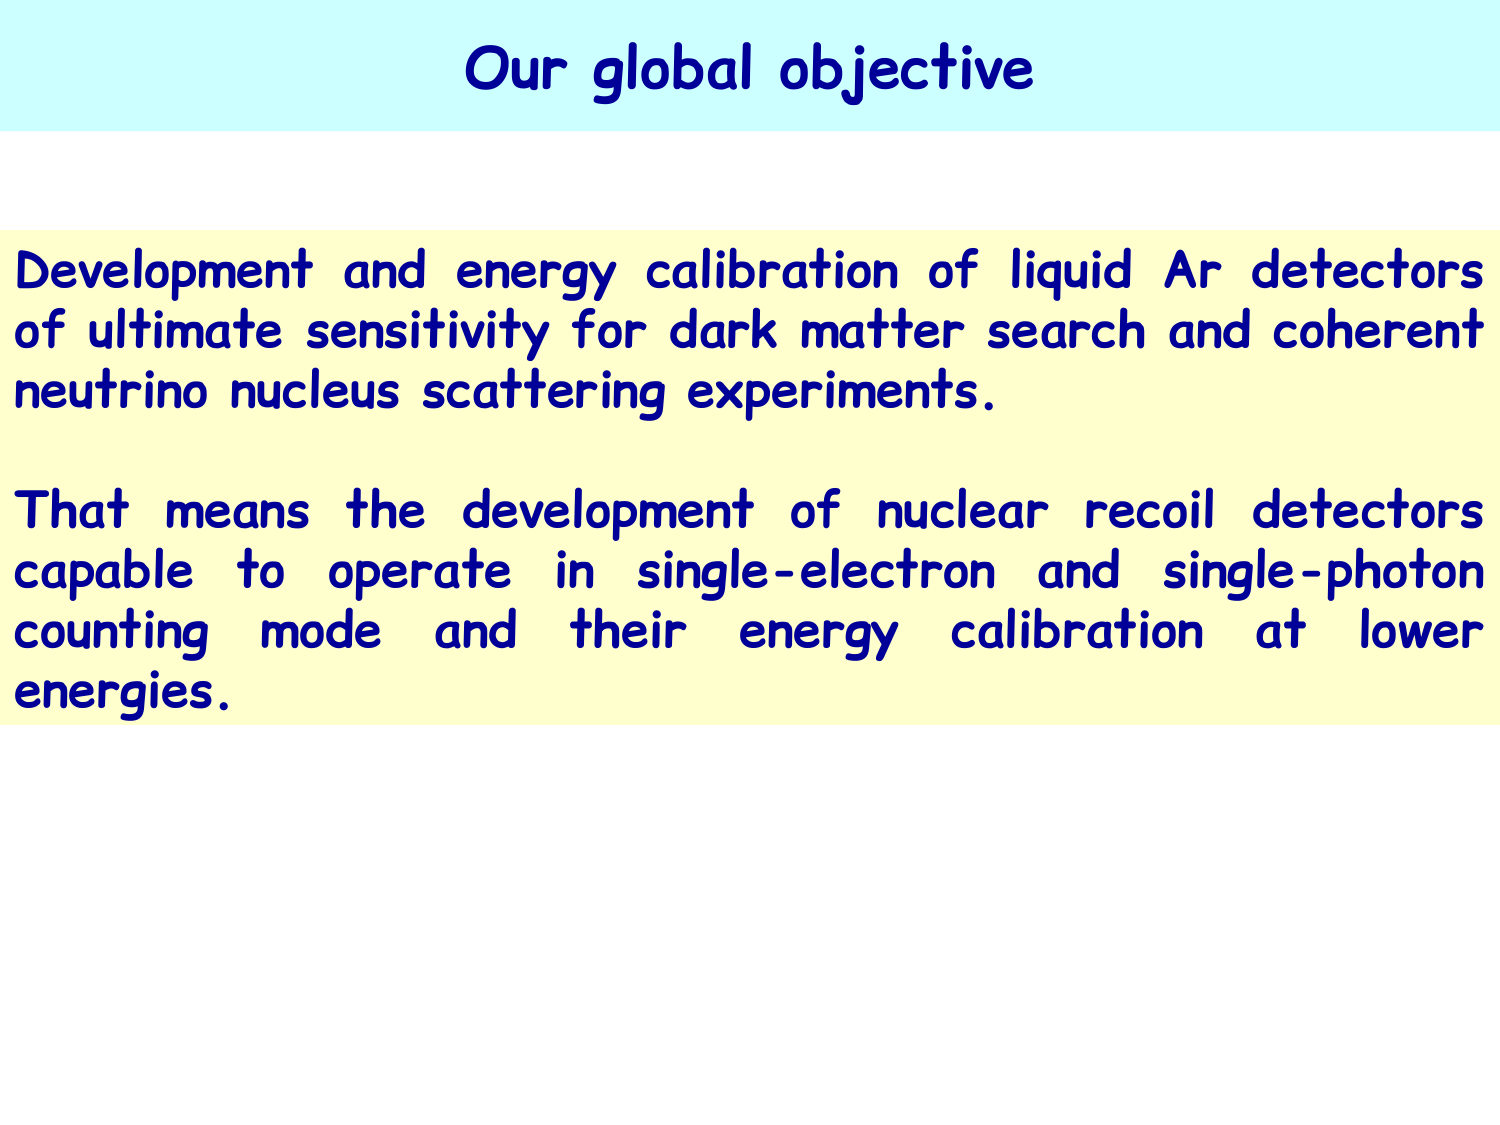

Our global objective
Development and energy calibration of liquid Ar detectors of ultimate sensitivity for dark matter search and coherent neutrino nucleus scattering experiments.

That means the development of nuclear recoil detectors capable to operate in single-electron and single-photon counting mode and their energy calibration at lower energies.